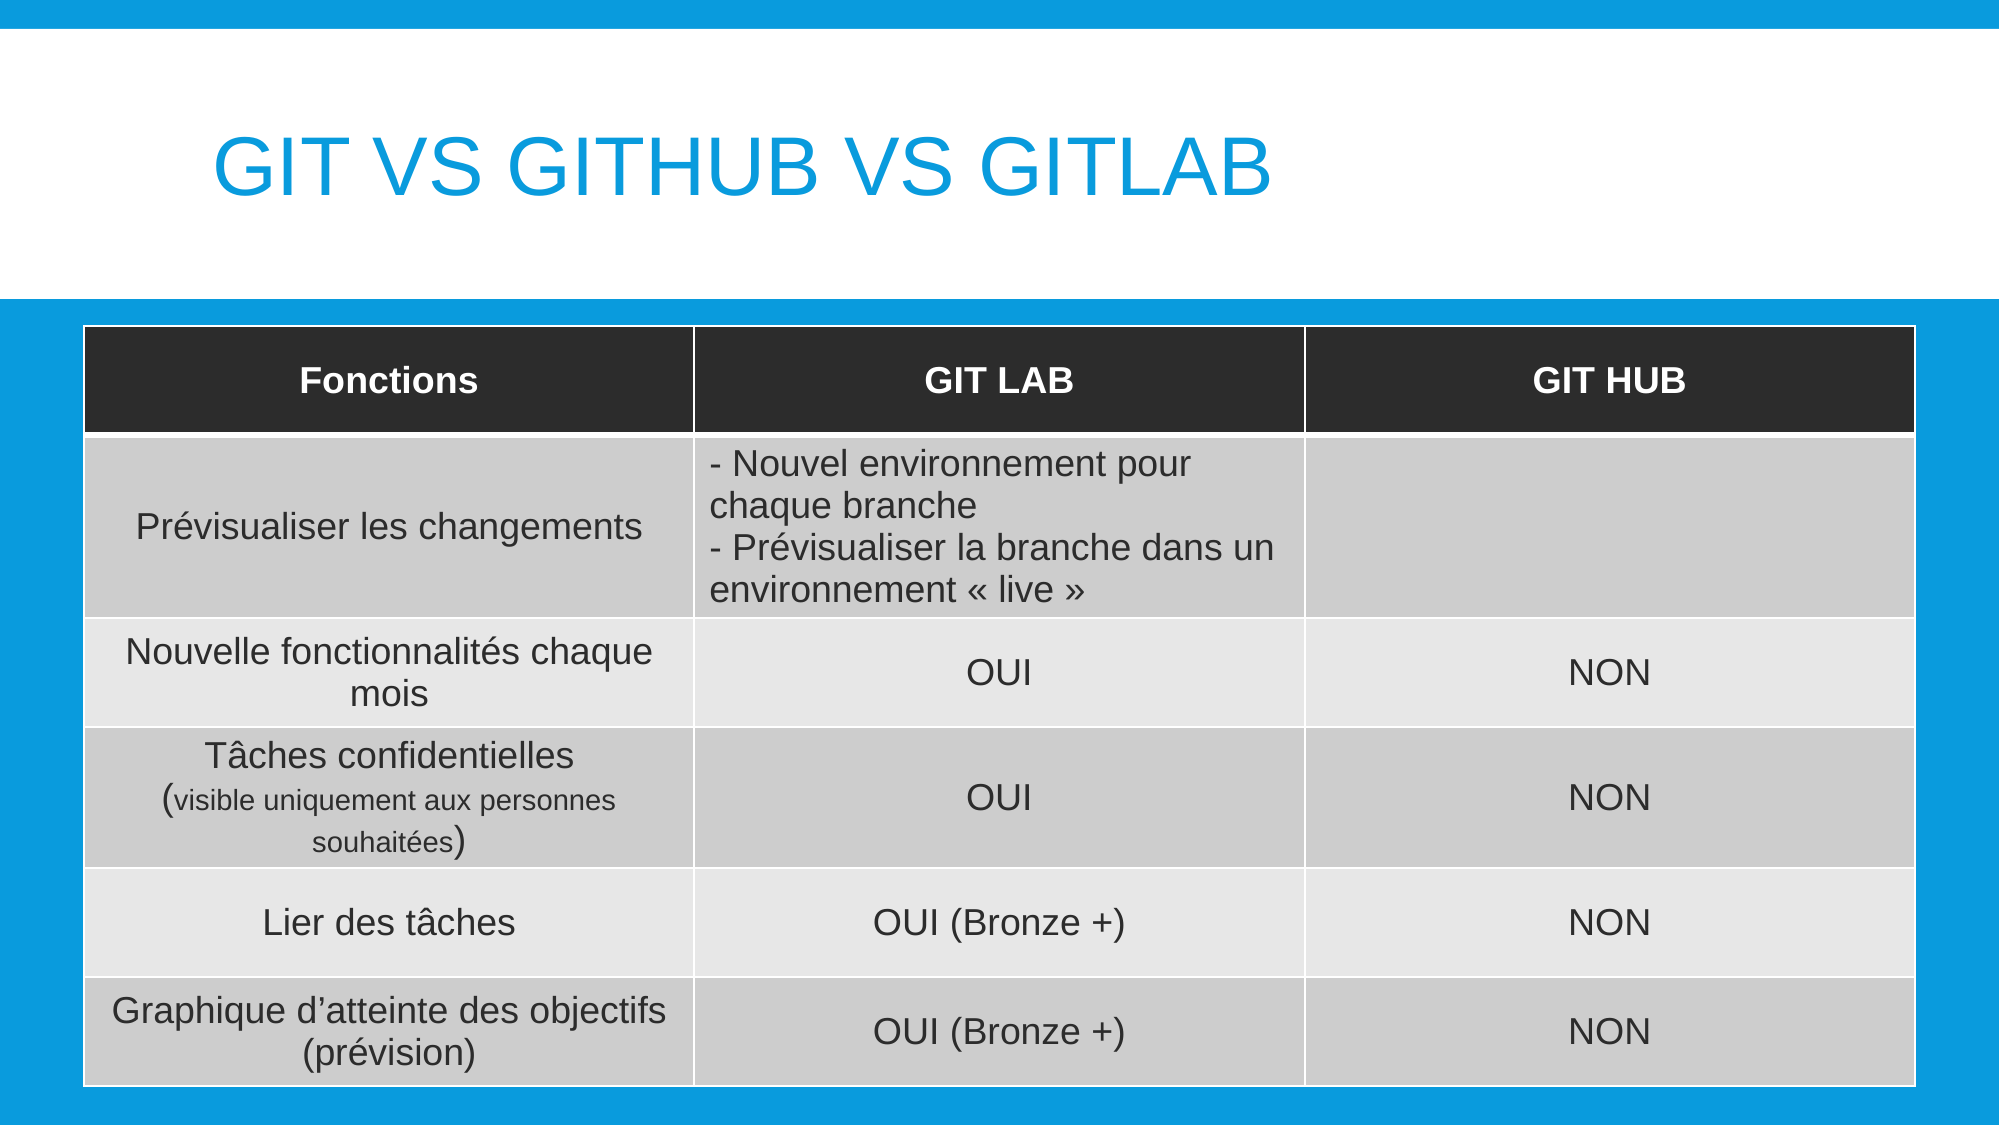

# GIT VS GITHUB VS GITLAB
| Fonctions | GIT LAB | GIT HUB |
| --- | --- | --- |
| Prévisualiser les changements | - Nouvel environnement pour chaque branche - Prévisualiser la branche dans un environnement « live » |  |
| Nouvelle fonctionnalités chaque mois | OUI | NON |
| Tâches confidentielles (visible uniquement aux personnes souhaitées) | OUI | NON |
| Lier des tâches | OUI (Bronze +) | NON |
| Graphique d’atteinte des objectifs (prévision) | OUI (Bronze +) | NON |